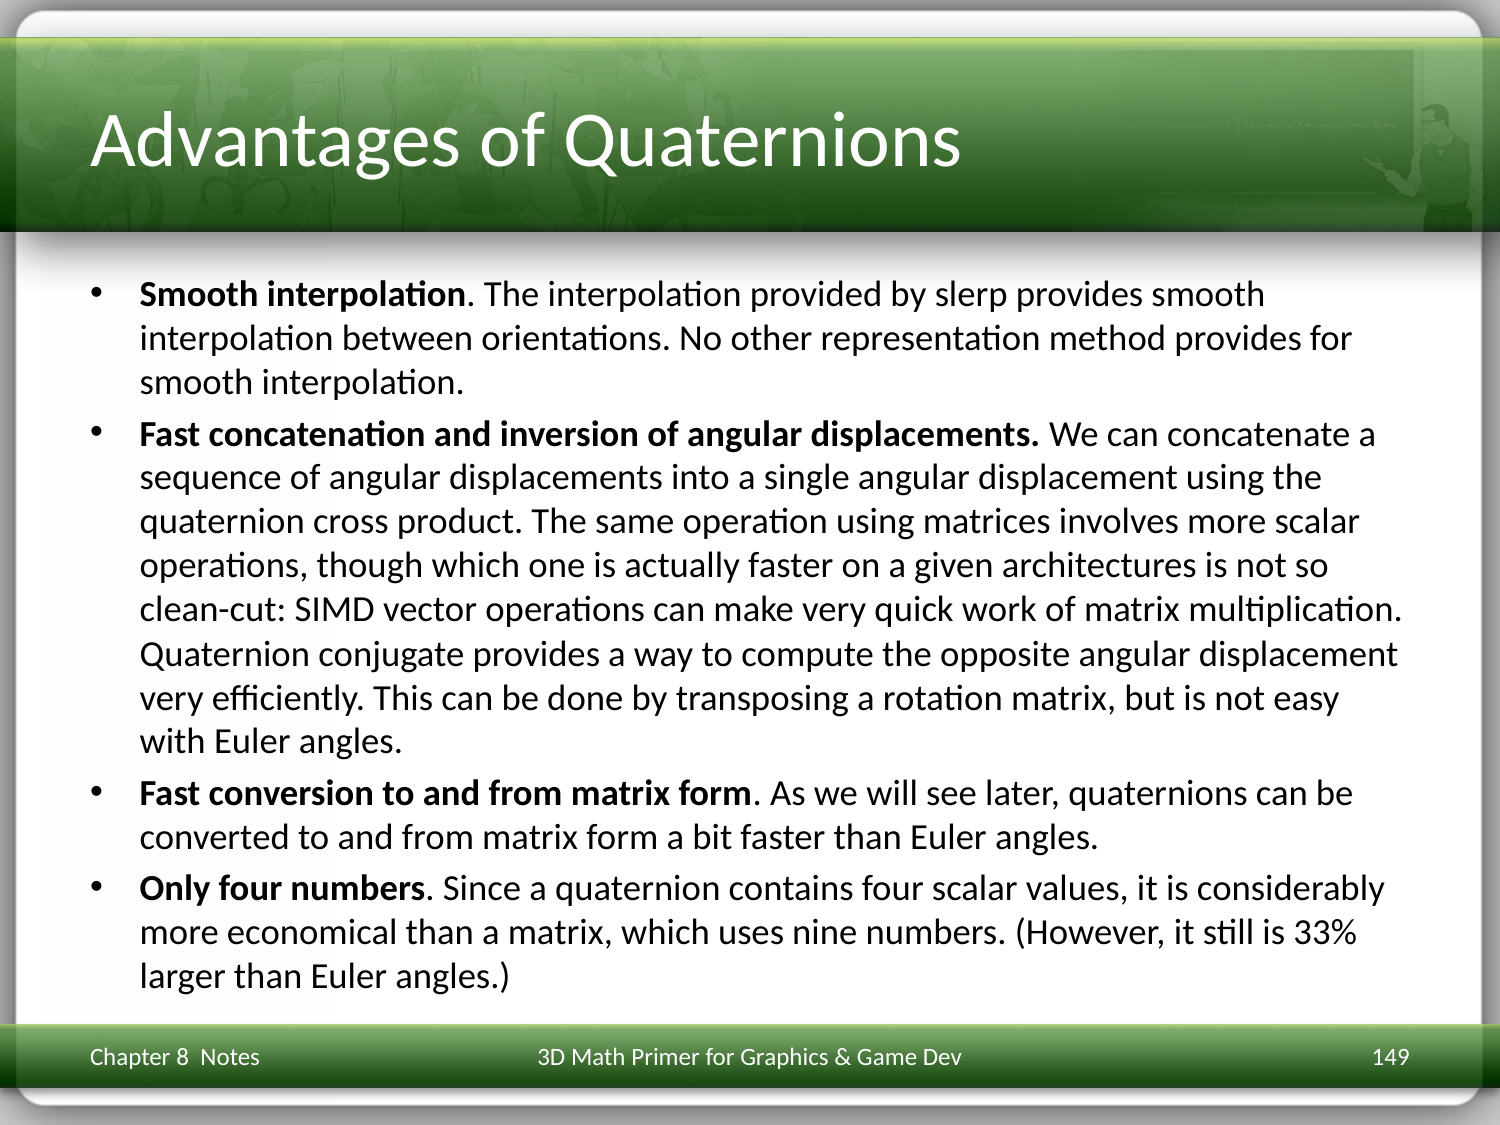

# Advantages of Quaternions
Smooth interpolation. The interpolation provided by slerp provides smooth interpolation between orientations. No other representation method provides for smooth interpolation.
Fast concatenation and inversion of angular displacements. We can concatenate a sequence of angular displacements into a single angular displacement using the quaternion cross product. The same operation using matrices involves more scalar operations, though which one is actually faster on a given architectures is not so clean-cut: SIMD vector operations can make very quick work of matrix multiplication. Quaternion conjugate provides a way to compute the opposite angular displacement very efficiently. This can be done by transposing a rotation matrix, but is not easy with Euler angles.
Fast conversion to and from matrix form. As we will see later, quaternions can be converted to and from matrix form a bit faster than Euler angles.
Only four numbers. Since a quaternion contains four scalar values, it is considerably more economical than a matrix, which uses nine numbers. (However, it still is 33% larger than Euler angles.)
Chapter 8  Notes
3D Math Primer for Graphics & Game Dev
149